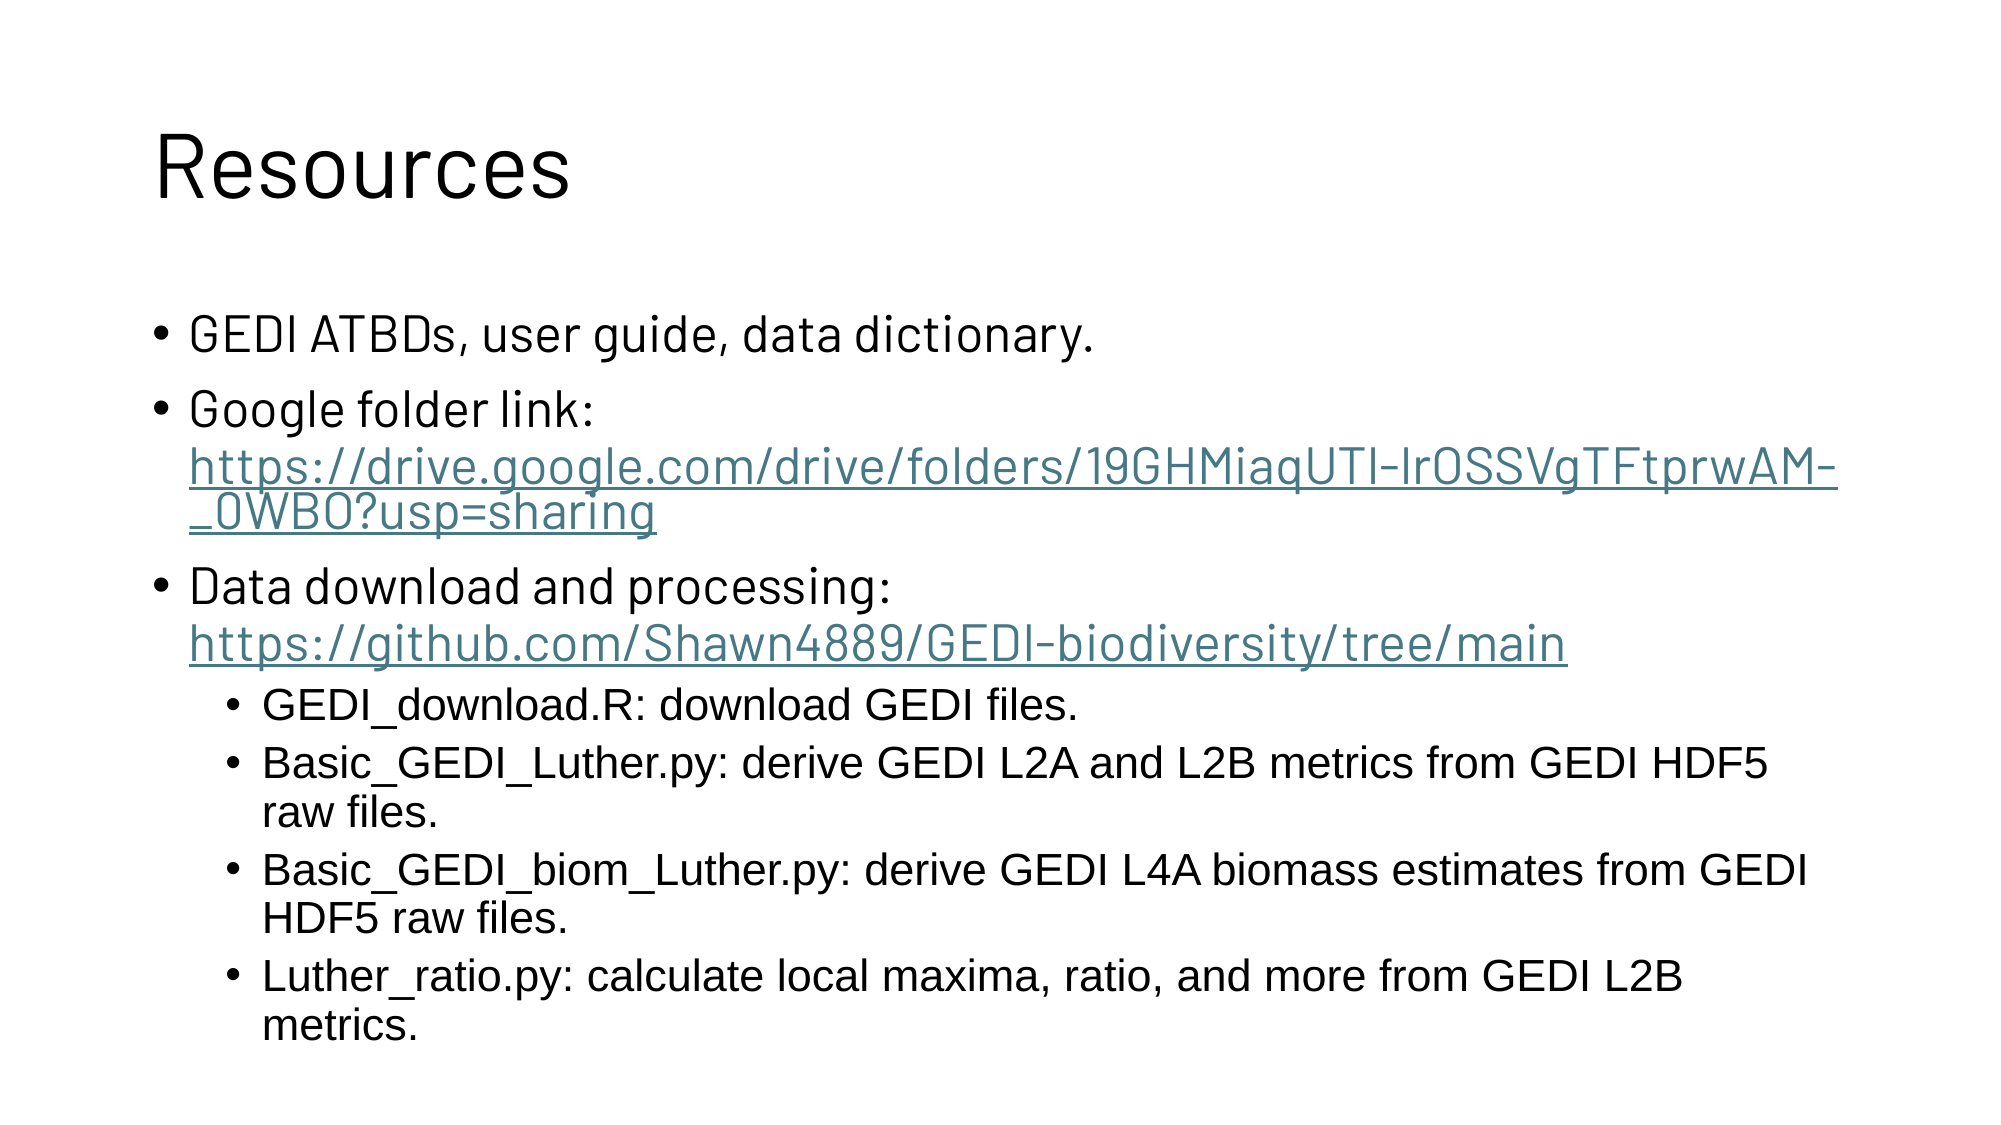

# Resources
GEDI ATBDs, user guide, data dictionary.
Google folder link: https://drive.google.com/drive/folders/19GHMiaqUTl-lrOSSVgTFtprwAM-_0WBO?usp=sharing
Data download and processing: https://github.com/Shawn4889/GEDI-biodiversity/tree/main
GEDI_download.R: download GEDI files.
Basic_GEDI_Luther.py: derive GEDI L2A and L2B metrics from GEDI HDF5 raw files.
Basic_GEDI_biom_Luther.py: derive GEDI L4A biomass estimates from GEDI HDF5 raw files.
Luther_ratio.py: calculate local maxima, ratio, and more from GEDI L2B metrics.